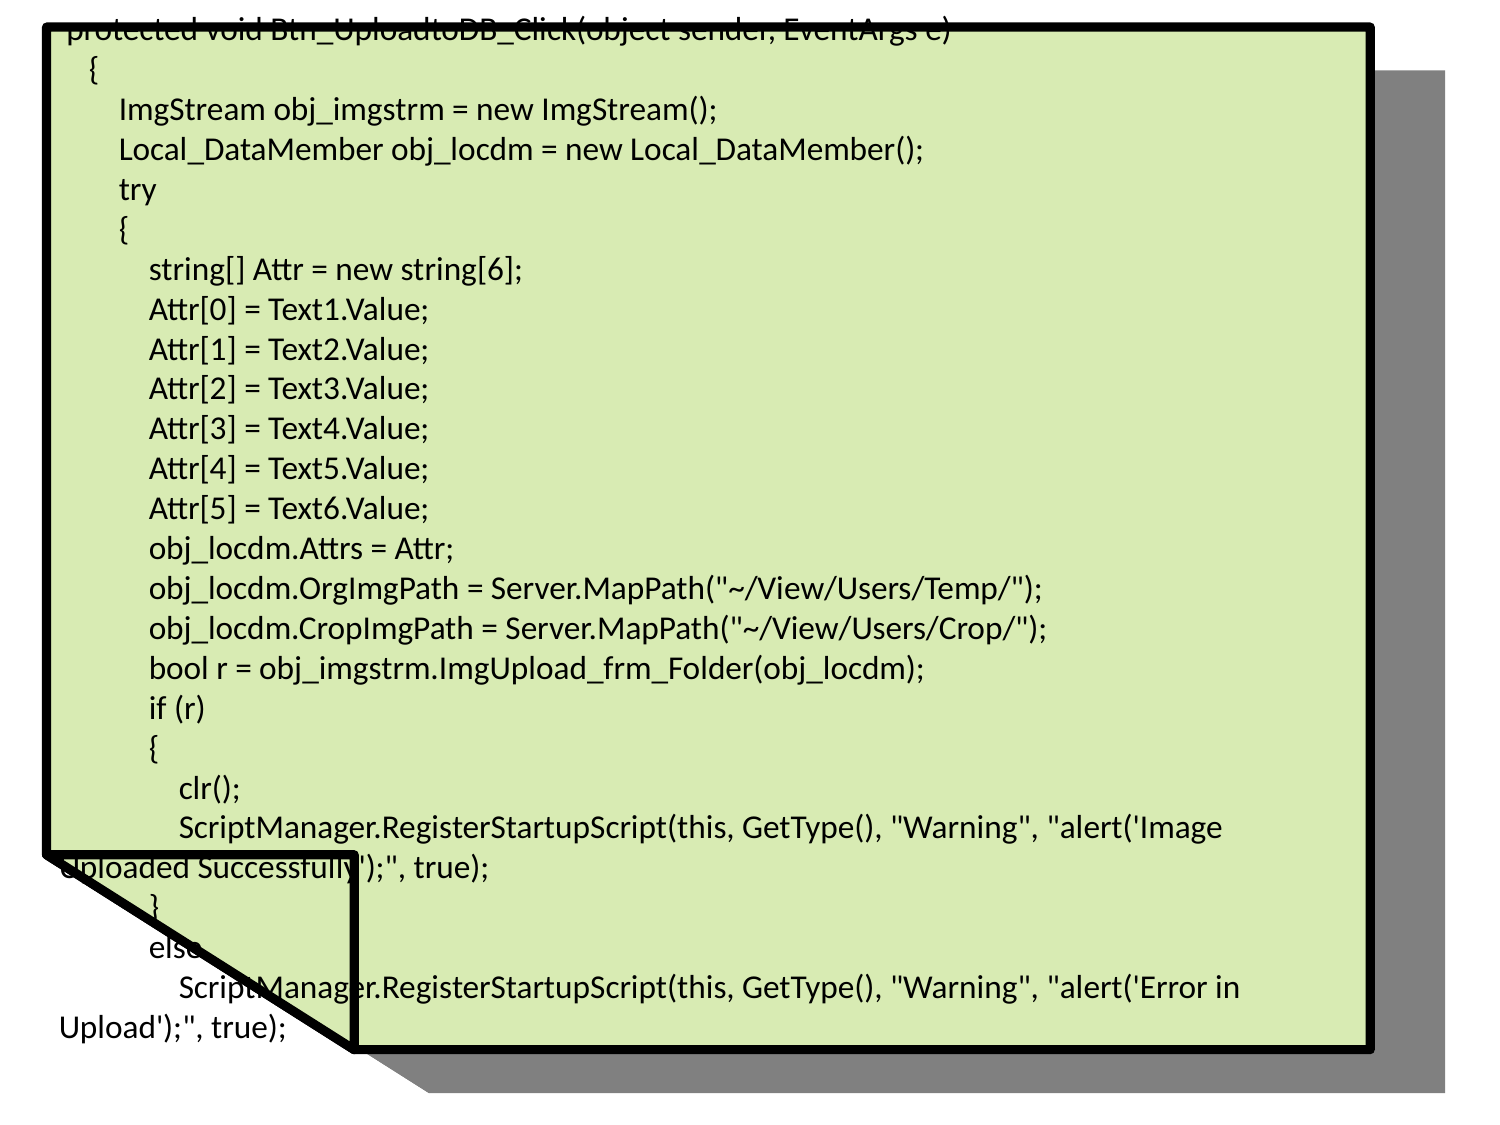

protected void Btn_UploadtoDB_Click(object sender, EventArgs e)
    {
        ImgStream obj_imgstrm = new ImgStream();
        Local_DataMember obj_locdm = new Local_DataMember();
        try
        {
            string[] Attr = new string[6];
            Attr[0] = Text1.Value;
            Attr[1] = Text2.Value;
            Attr[2] = Text3.Value;
            Attr[3] = Text4.Value;
            Attr[4] = Text5.Value;
            Attr[5] = Text6.Value;
            obj_locdm.Attrs = Attr;
            obj_locdm.OrgImgPath = Server.MapPath("~/View/Users/Temp/");
            obj_locdm.CropImgPath = Server.MapPath("~/View/Users/Crop/");
            bool r = obj_imgstrm.ImgUpload_frm_Folder(obj_locdm);
            if (r)
            {
                clr();
                ScriptManager.RegisterStartupScript(this, GetType(), "Warning", "alert('Image Uploaded Successfully');", true);
            }
            else
                ScriptManager.RegisterStartupScript(this, GetType(), "Warning", "alert('Error in Upload');", true);